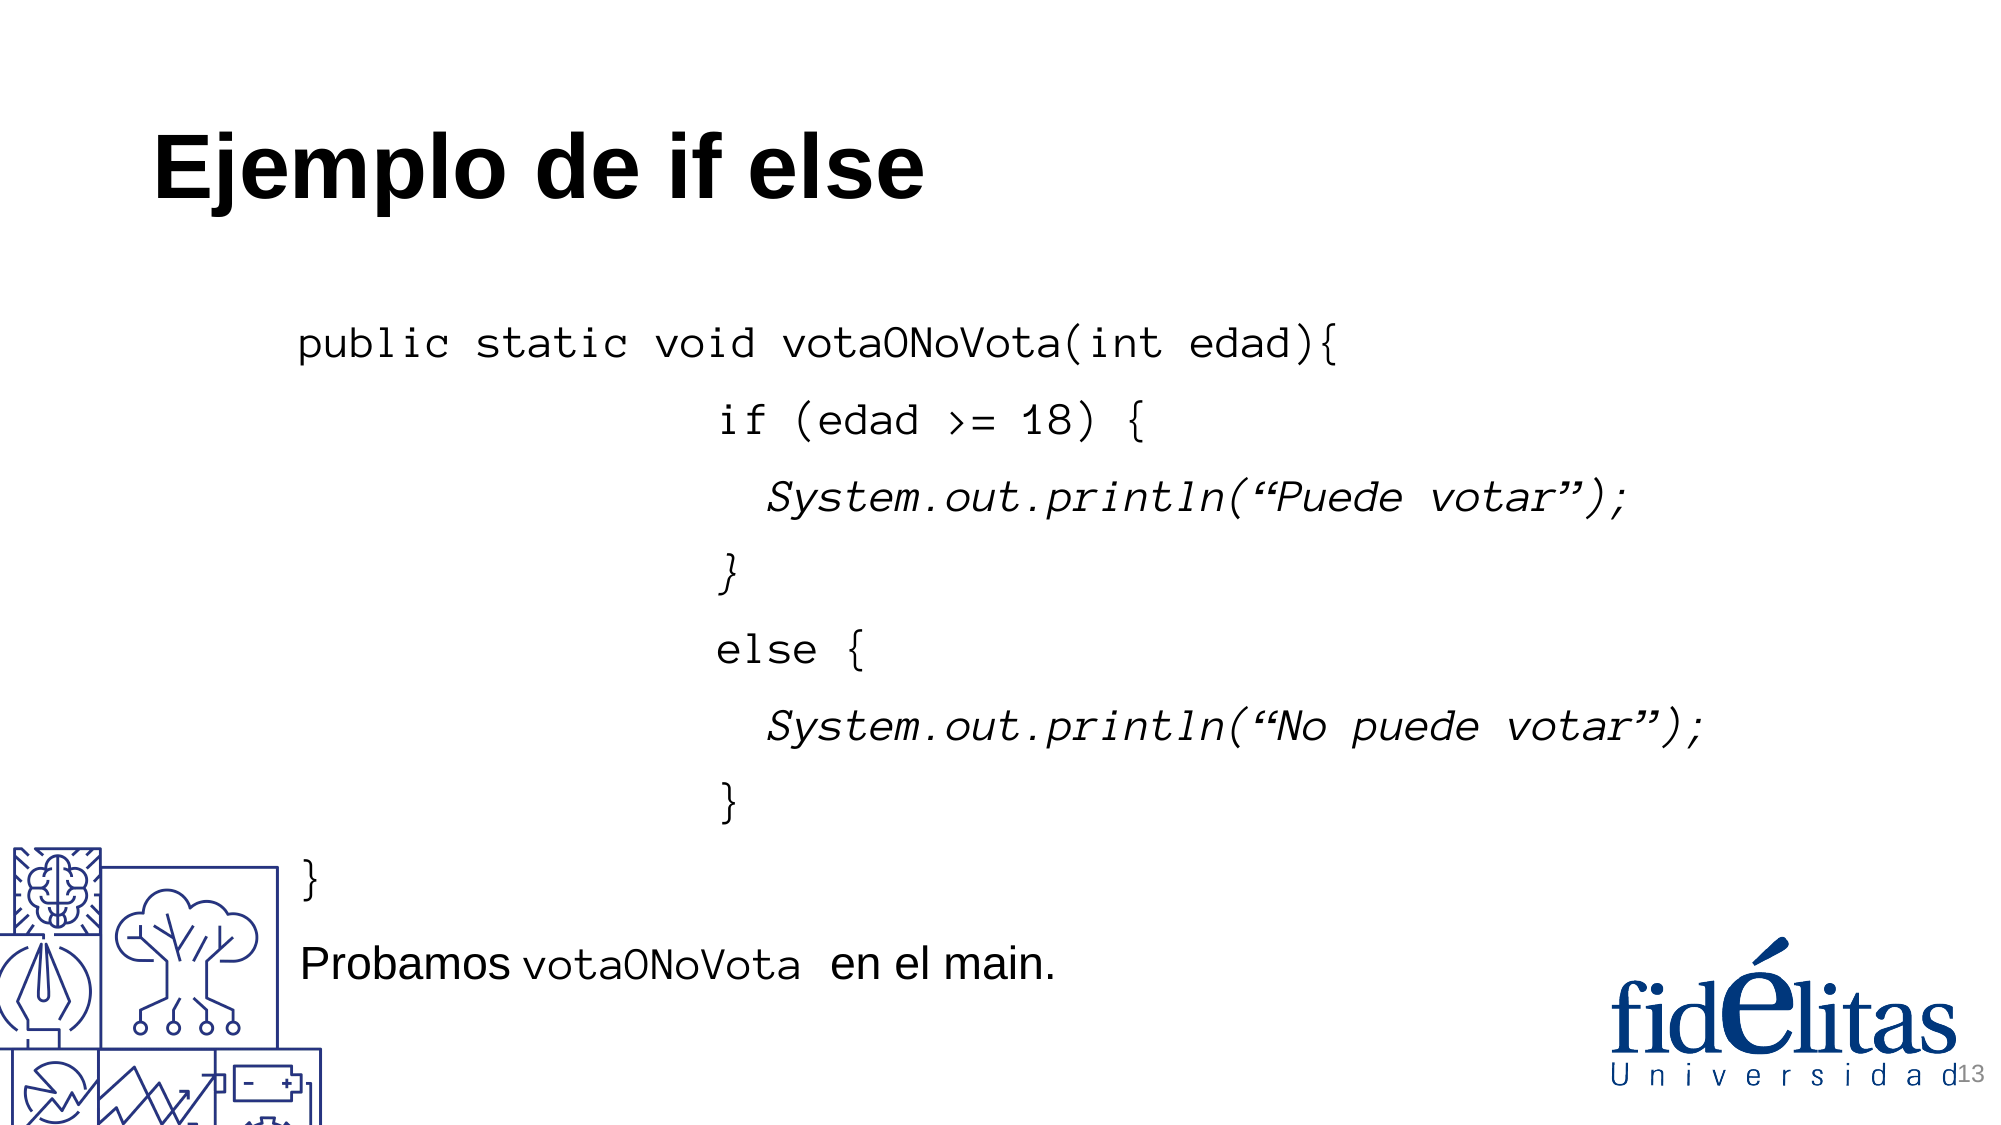

# Ejemplo de if else
public static void votaONoVota(int edad){
if (edad >= 18) {
  System.out.println(“Puede votar”);
}
else {
  System.out.println(“No puede votar”);
}
}
Probamos votaONoVota en el main.
13